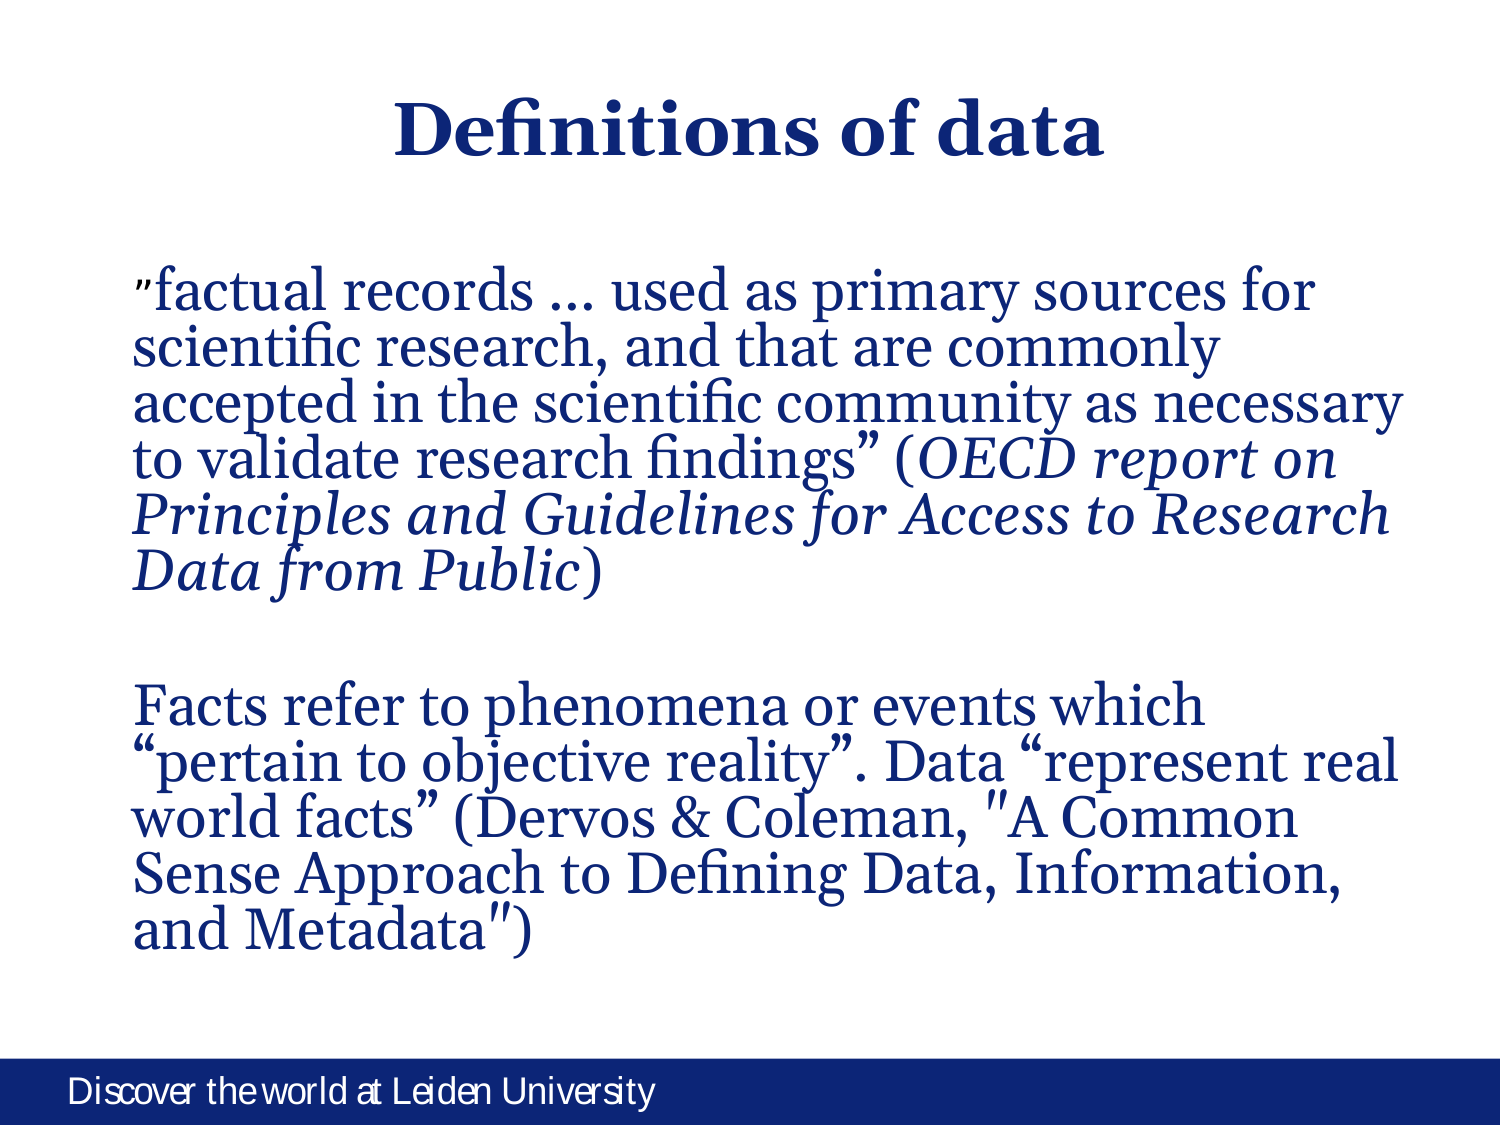

# Definitions of data

”factual records ... used as primary sources for scientific research, and that are commonly accepted in the scientific community as necessary to validate research findings” (OECD report on Principles and Guidelines for Access to Research Data from Public)

Facts refer to phenomena or events which “pertain to objective reality”. Data “represent real world facts” (Dervos & Coleman, "A Common Sense Approach to Defining Data, Information, and Metadata")